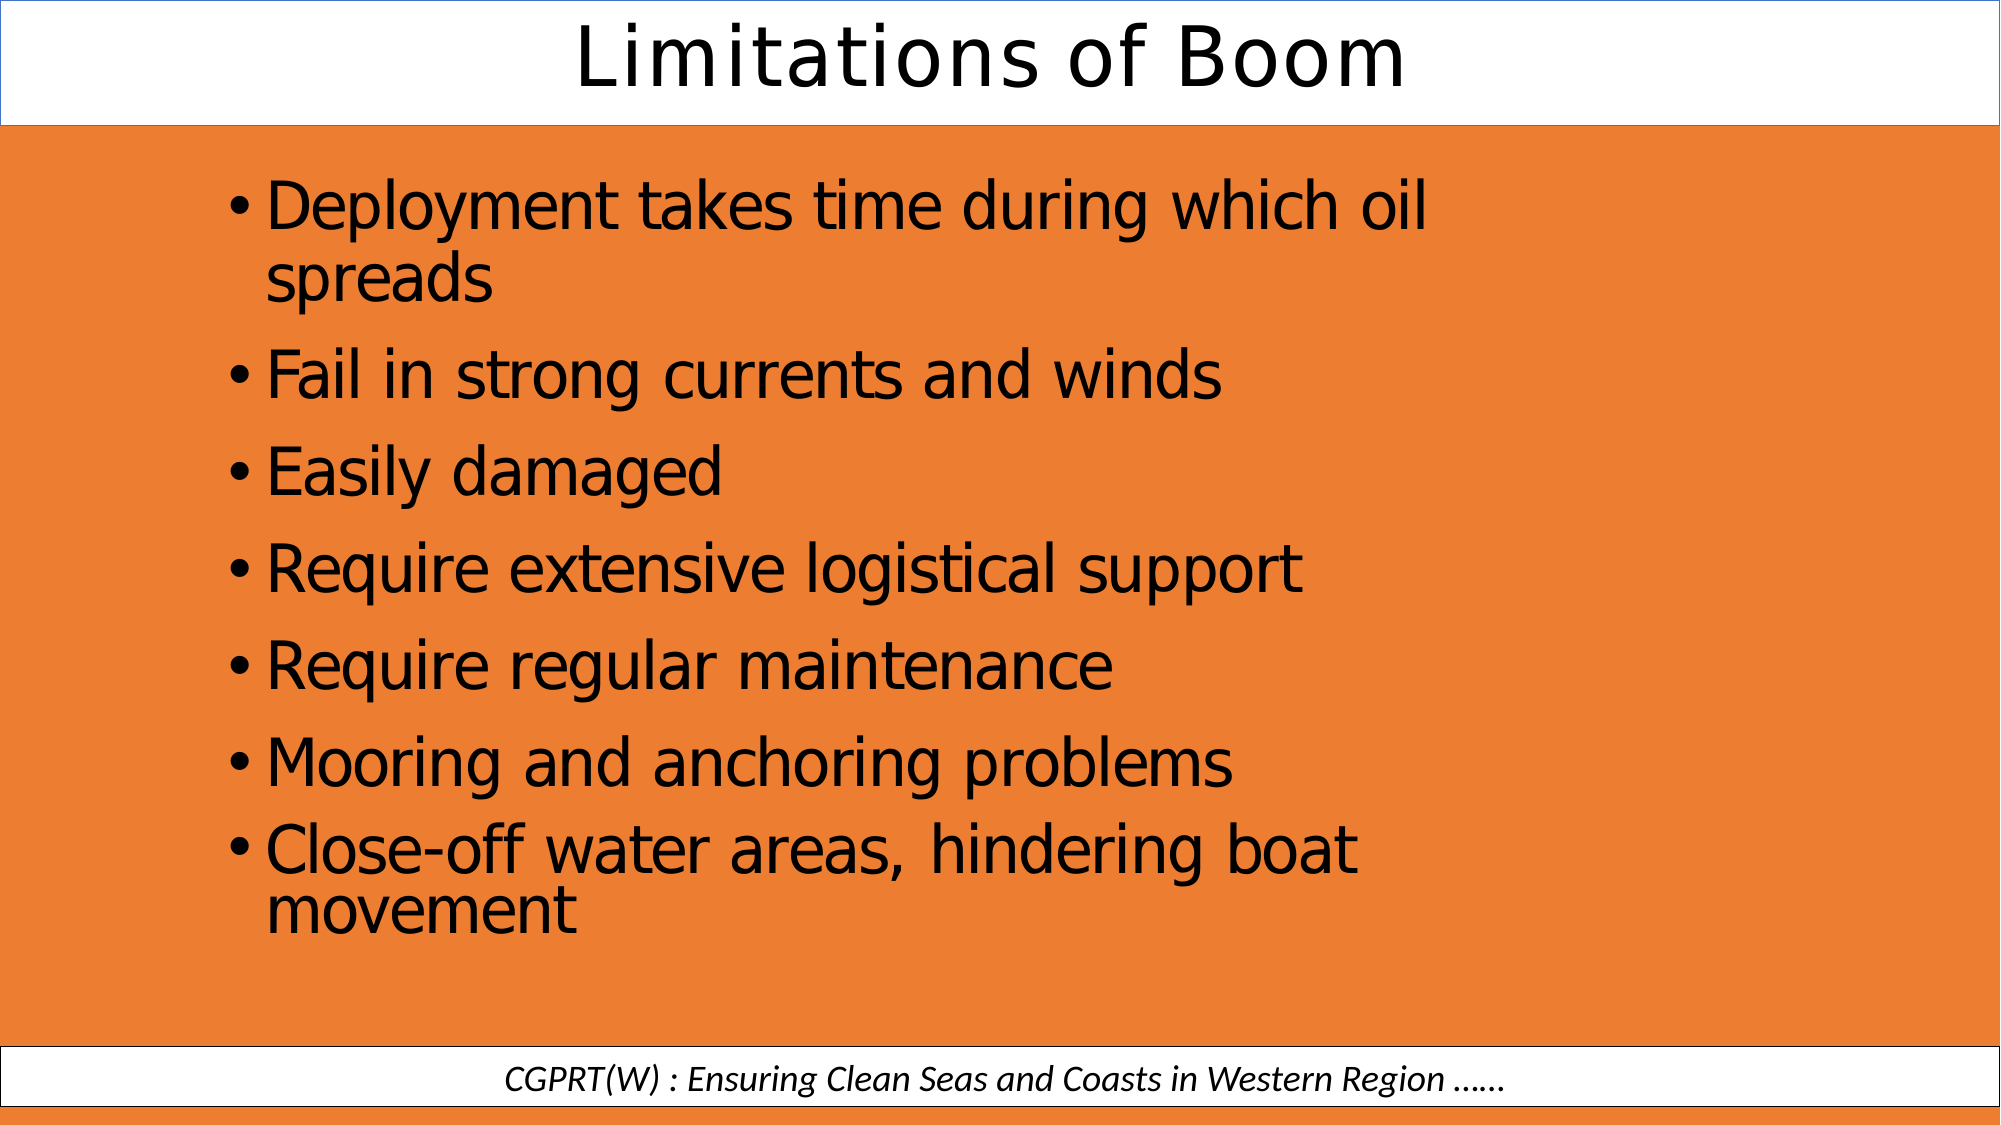

Limitations of Boom
Deployment takes time during which oil spreads
Fail in strong currents and winds
Easily damaged
Require extensive logistical support
Require regular maintenance
Mooring and anchoring problems
Close-off water areas, hindering boat movement
 CGPRT(W) : Ensuring Clean Seas and Coasts in Western Region ……